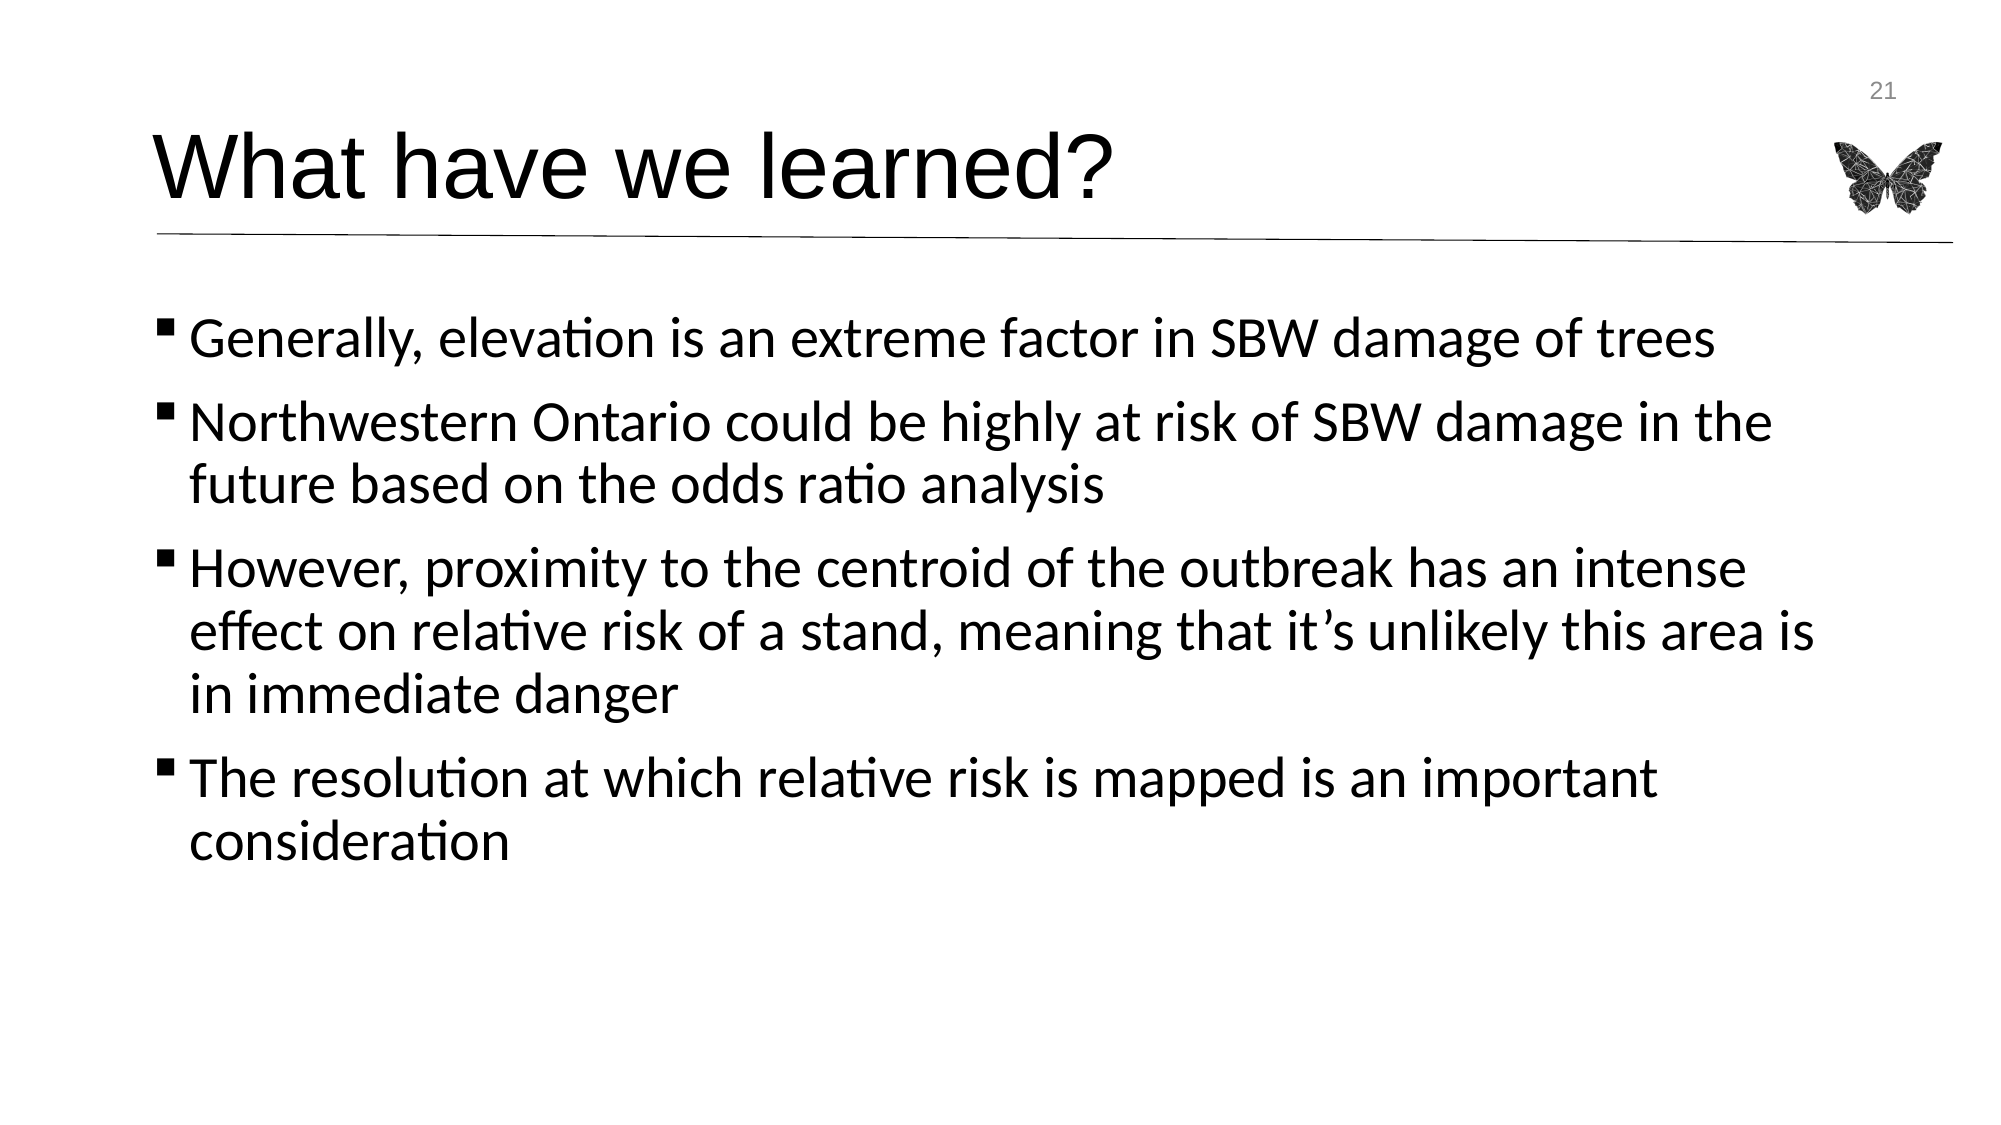

# What have we learned?
21
Generally, elevation is an extreme factor in SBW damage of trees
Northwestern Ontario could be highly at risk of SBW damage in the future based on the odds ratio analysis
However, proximity to the centroid of the outbreak has an intense effect on relative risk of a stand, meaning that it’s unlikely this area is in immediate danger
The resolution at which relative risk is mapped is an important consideration